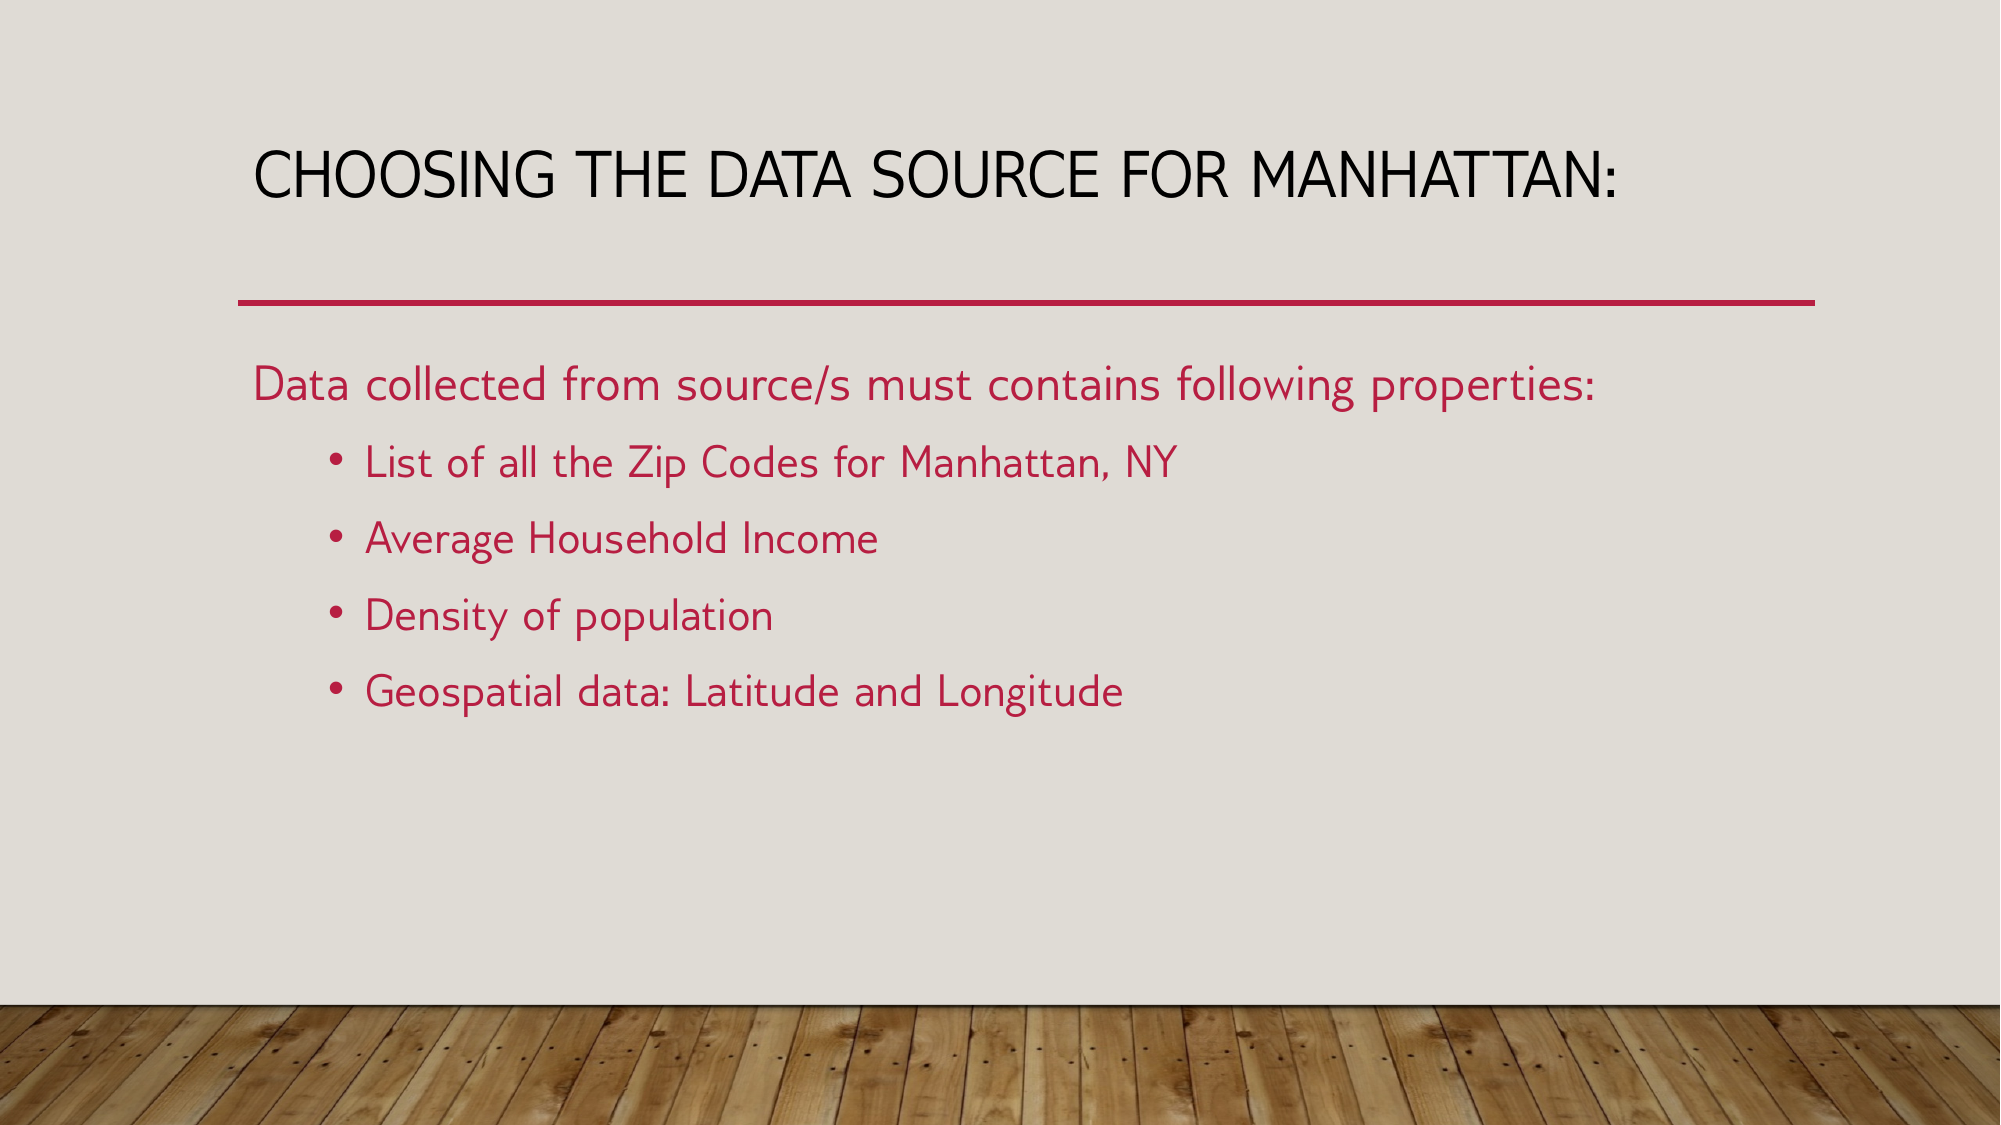

# Choosing the data source for Manhattan:
Data collected from source/s must contains following properties:
List of all the Zip Codes for Manhattan, NY
Average Household Income
Density of population
Geospatial data: Latitude and Longitude